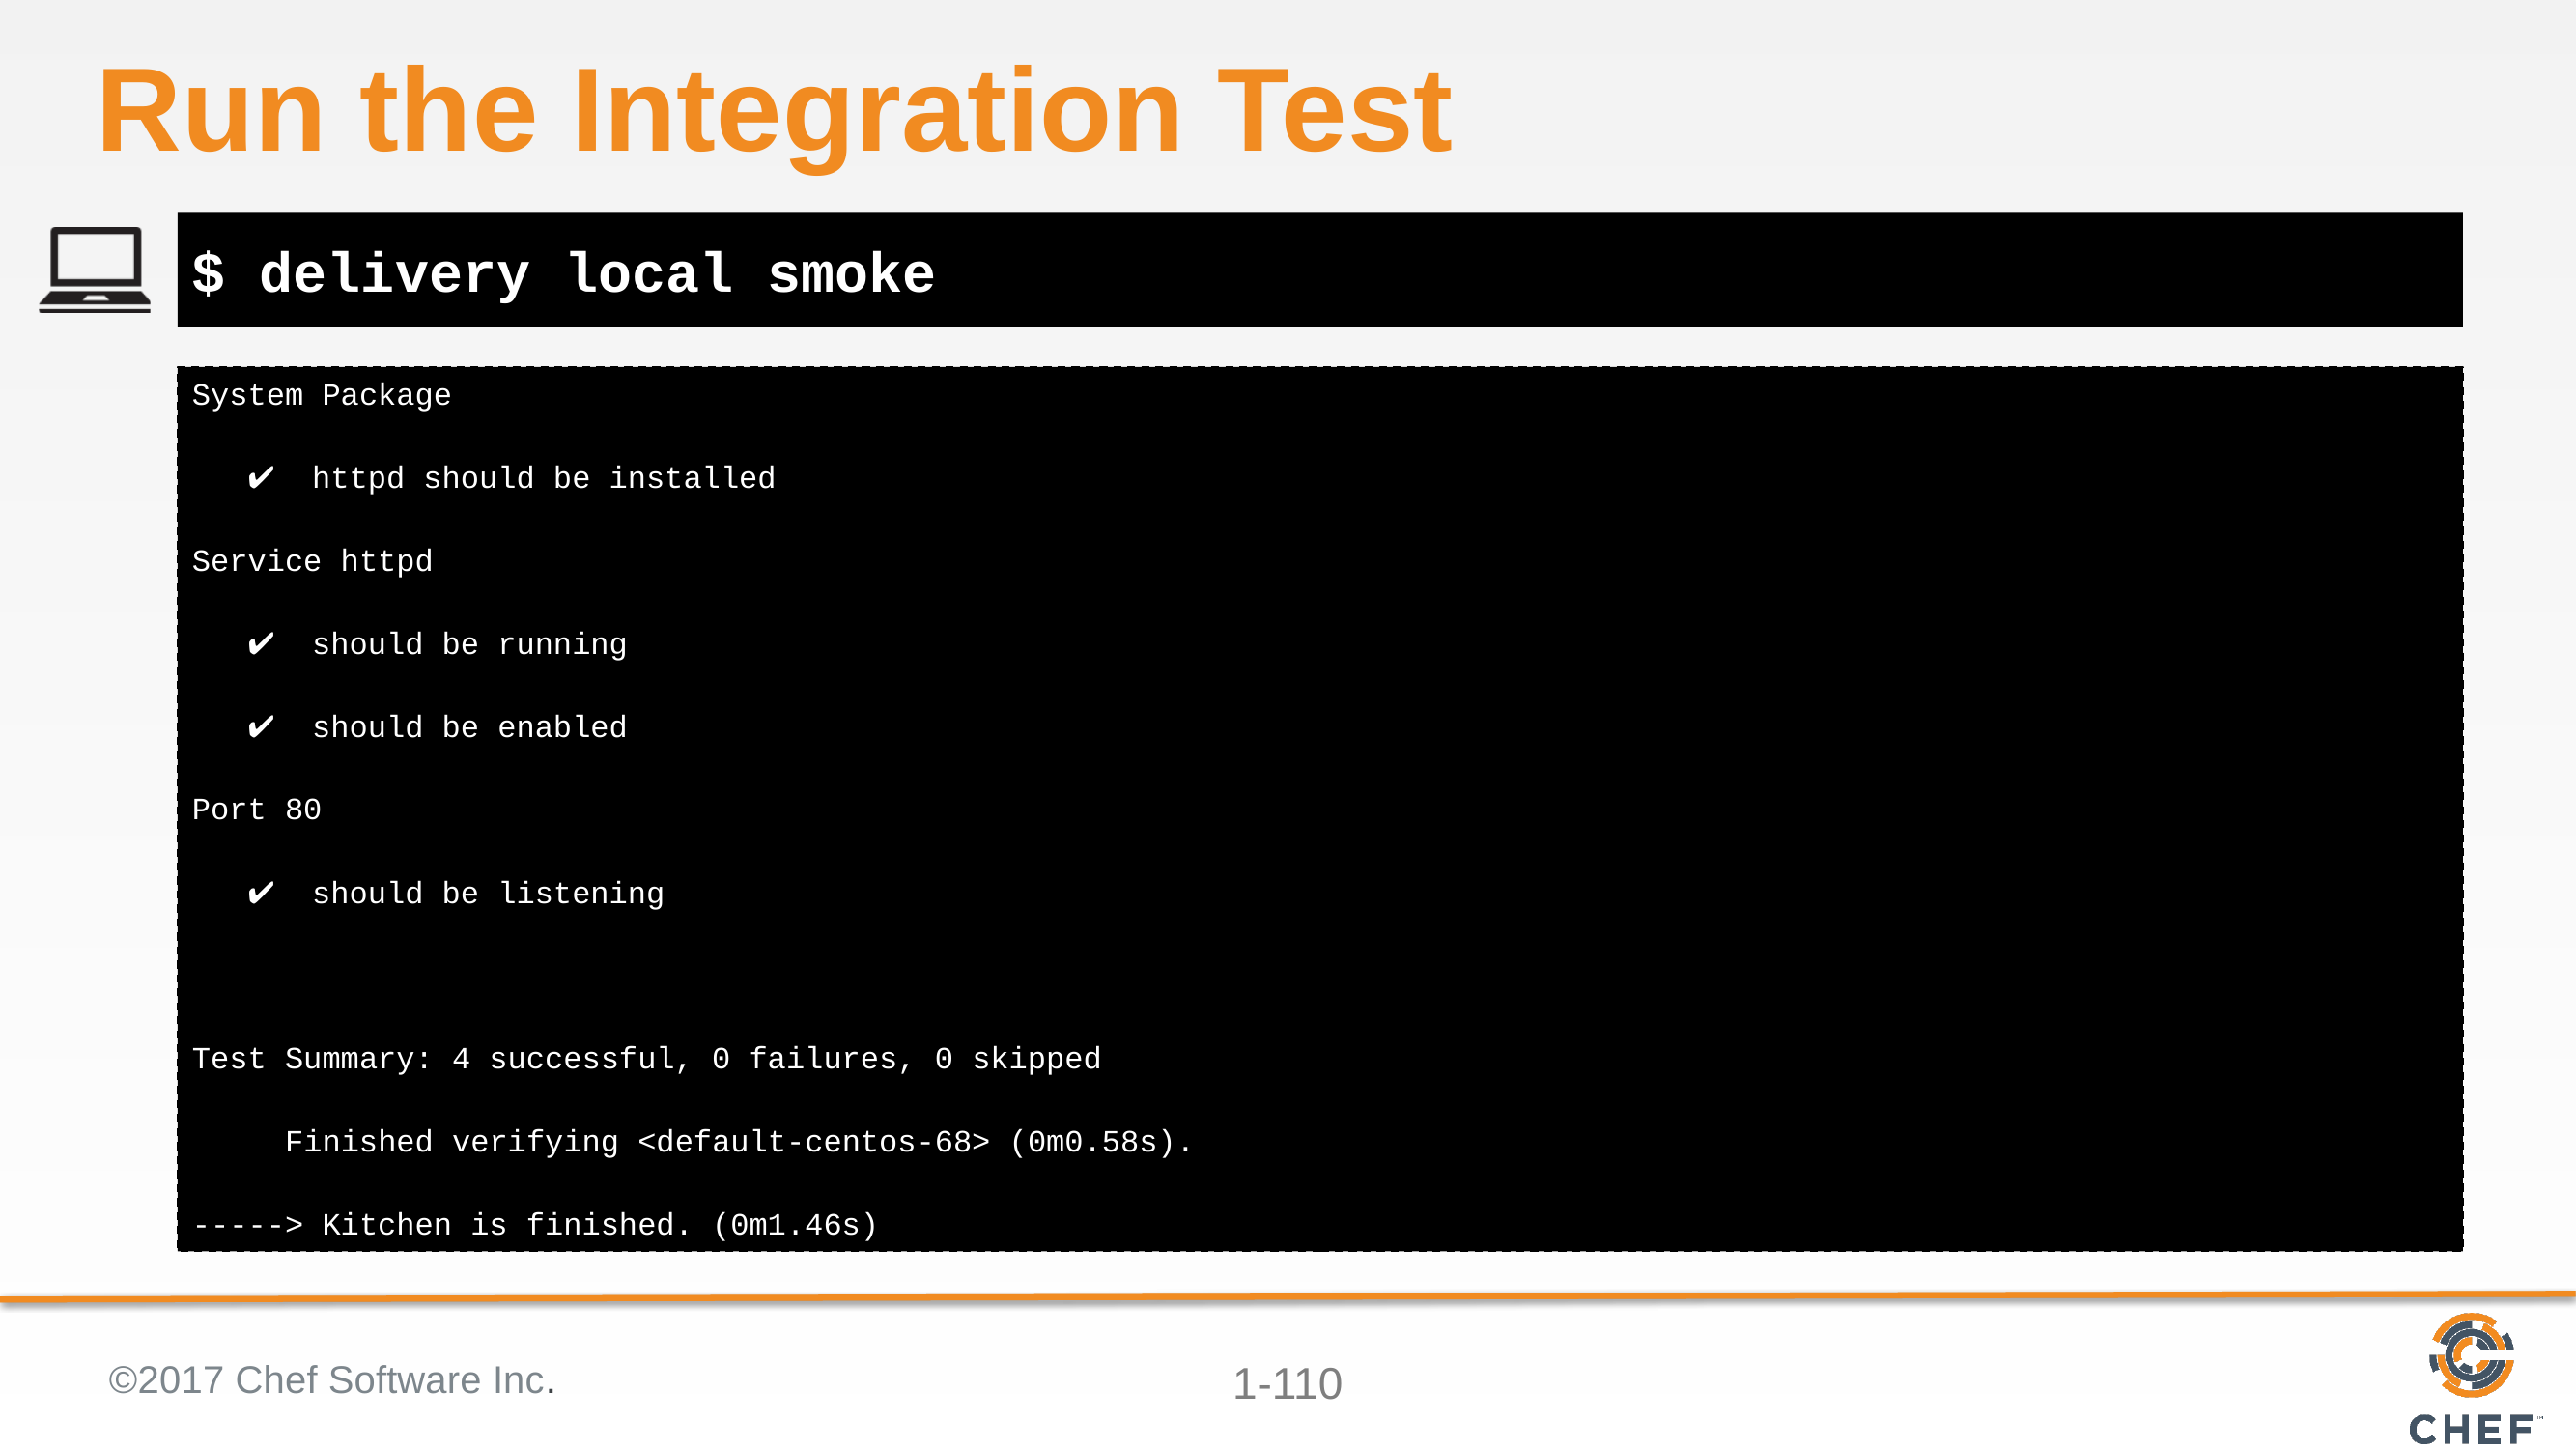

# Run the Integration Test
$ delivery local smoke
System Package
   ✔  httpd should be installed
Service httpd
   ✔  should be running
   ✔  should be enabled
Port 80
   ✔  should be listening

Test Summary: 4 successful, 0 failures, 0 skipped
     Finished verifying <default-centos-68> (0m0.58s).
-----> Kitchen is finished. (0m1.46s)